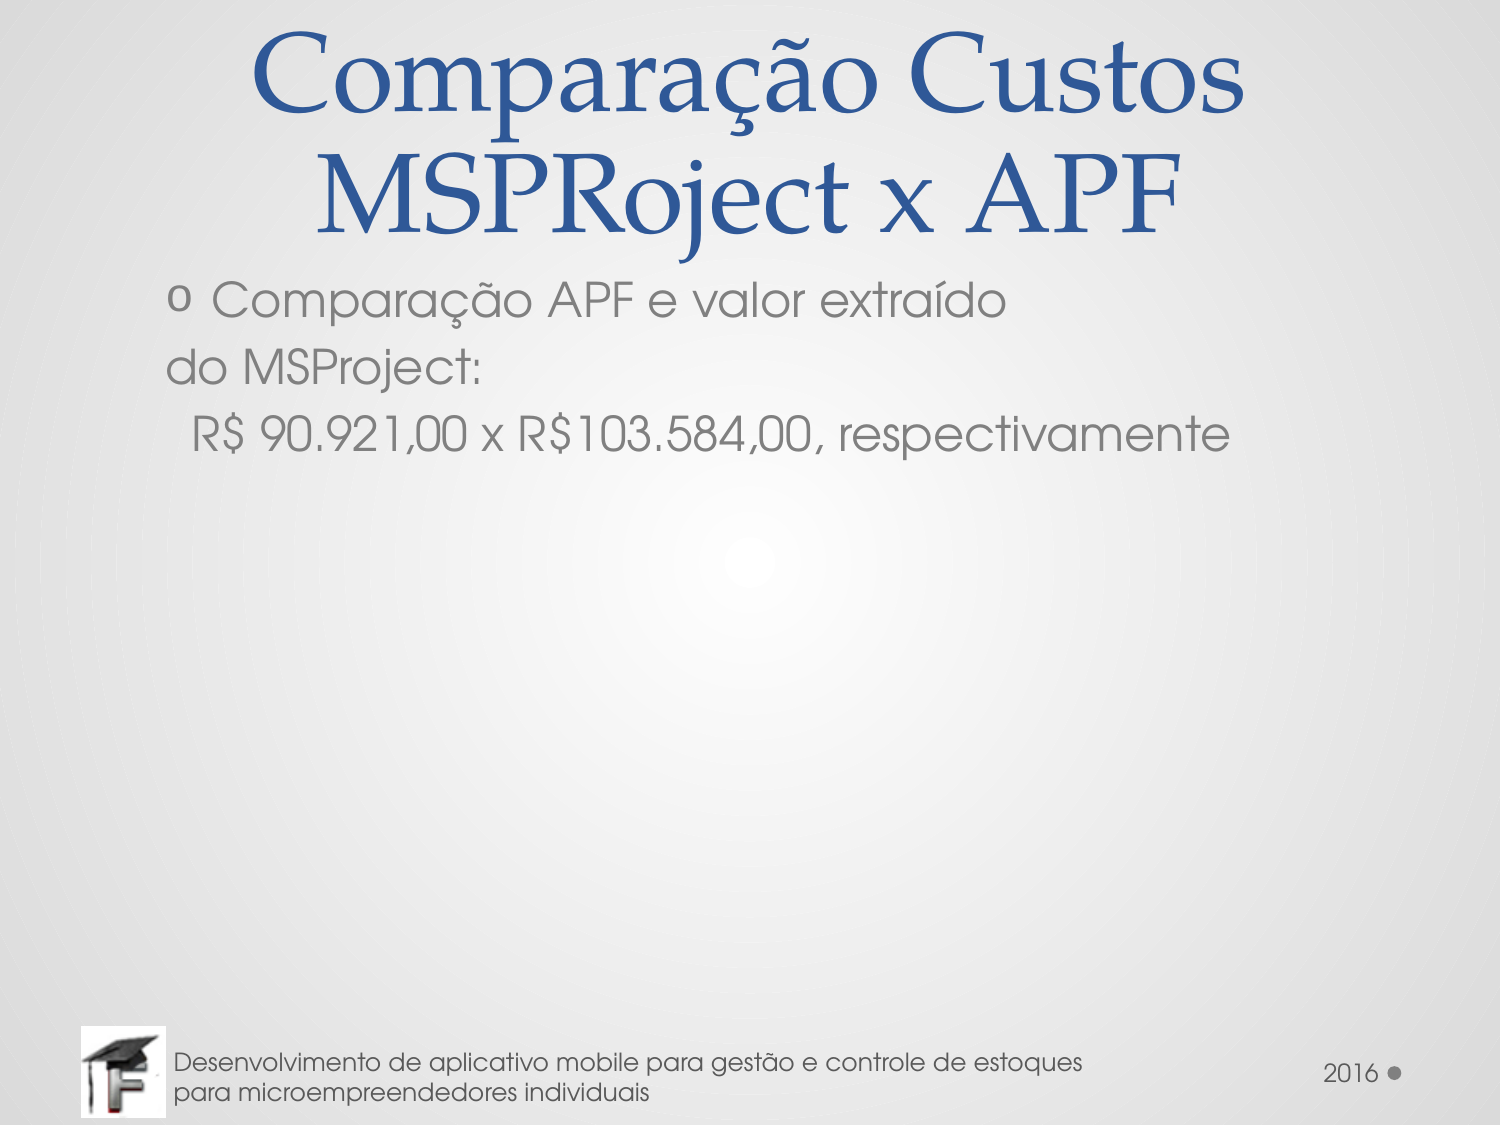

# Comparação Custos MSPRoject x APF
Comparação APF e valor extraído
do MSProject:
  R$ 90.921,00 x R$103.584,00, respectivamente

2016
Desenvolvimento de aplicativo mobile para gestão e controle de estoques para microempreendedores individuais